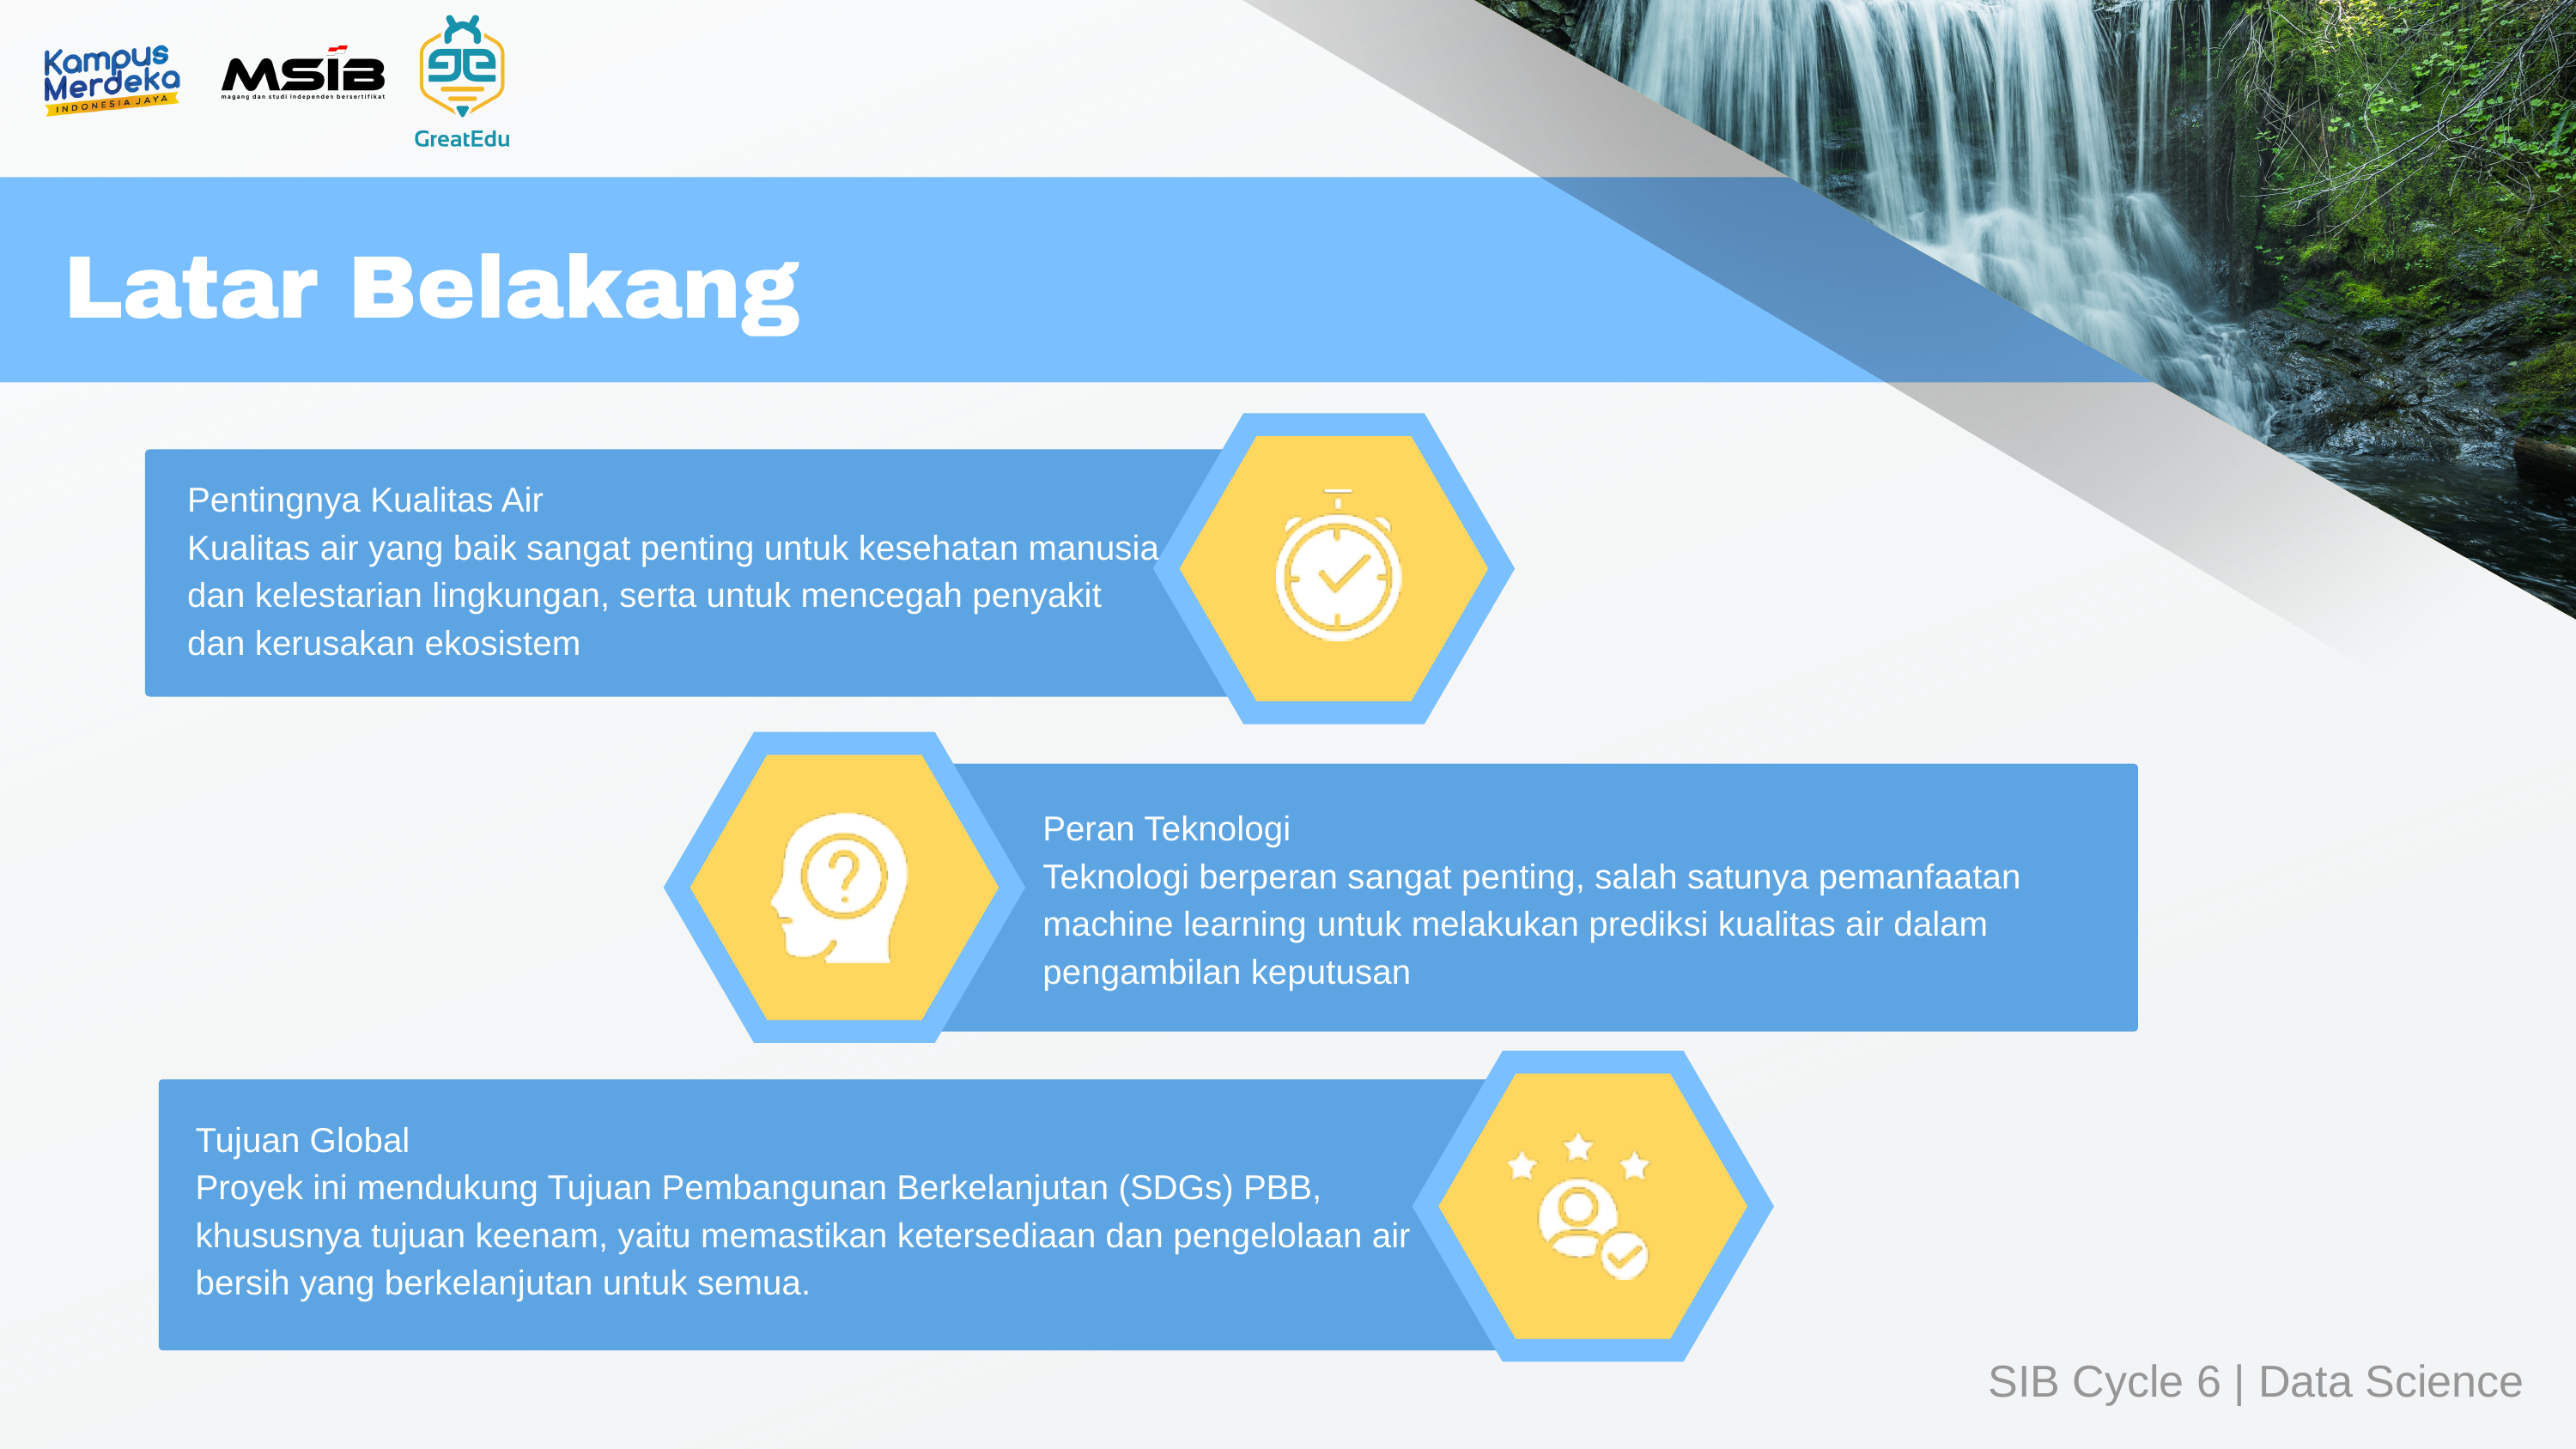

Latar Belakang

Pentingnya Kualitas Air
Kualitas air yang baik sangat penting untuk kesehatan manusia dan kelestarian lingkungan, serta untuk mencegah penyakit dan kerusakan ekosistem

Peran Teknologi
Teknologi berperan sangat penting, salah satunya pemanfaatan machine learning untuk melakukan prediksi kualitas air dalam pengambilan keputusan

Tujuan Global
Proyek ini mendukung Tujuan Pembangunan Berkelanjutan (SDGs) PBB, khususnya tujuan keenam, yaitu memastikan ketersediaan dan pengelolaan air bersih yang berkelanjutan untuk semua.

SIB Cycle 6 | Data Science